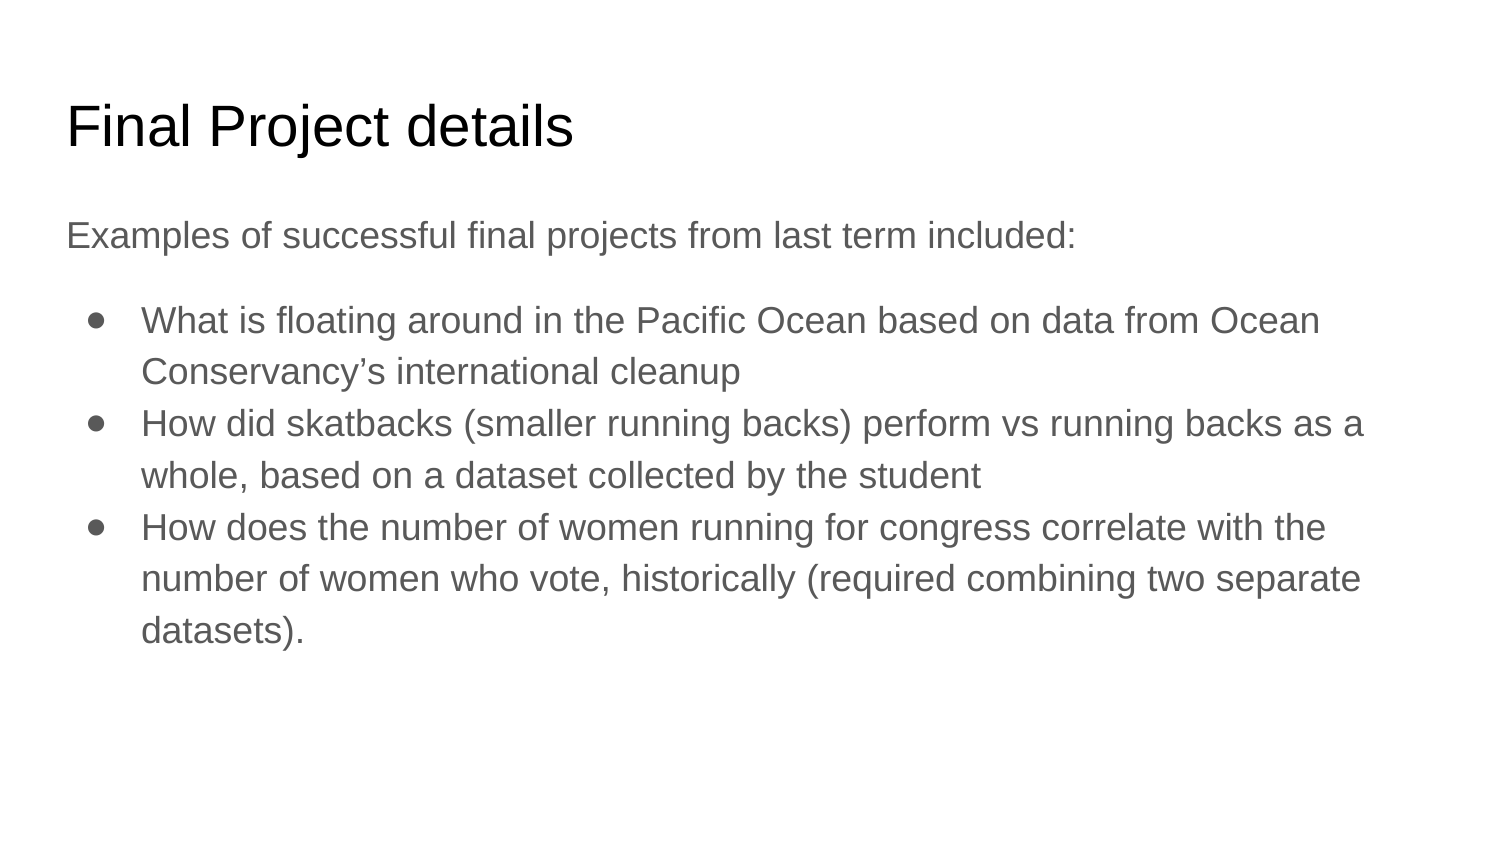

# Final Project details
Examples of successful final projects from last term included:
What is floating around in the Pacific Ocean based on data from Ocean Conservancy’s international cleanup
How did skatbacks (smaller running backs) perform vs running backs as a whole, based on a dataset collected by the student
How does the number of women running for congress correlate with the number of women who vote, historically (required combining two separate datasets).